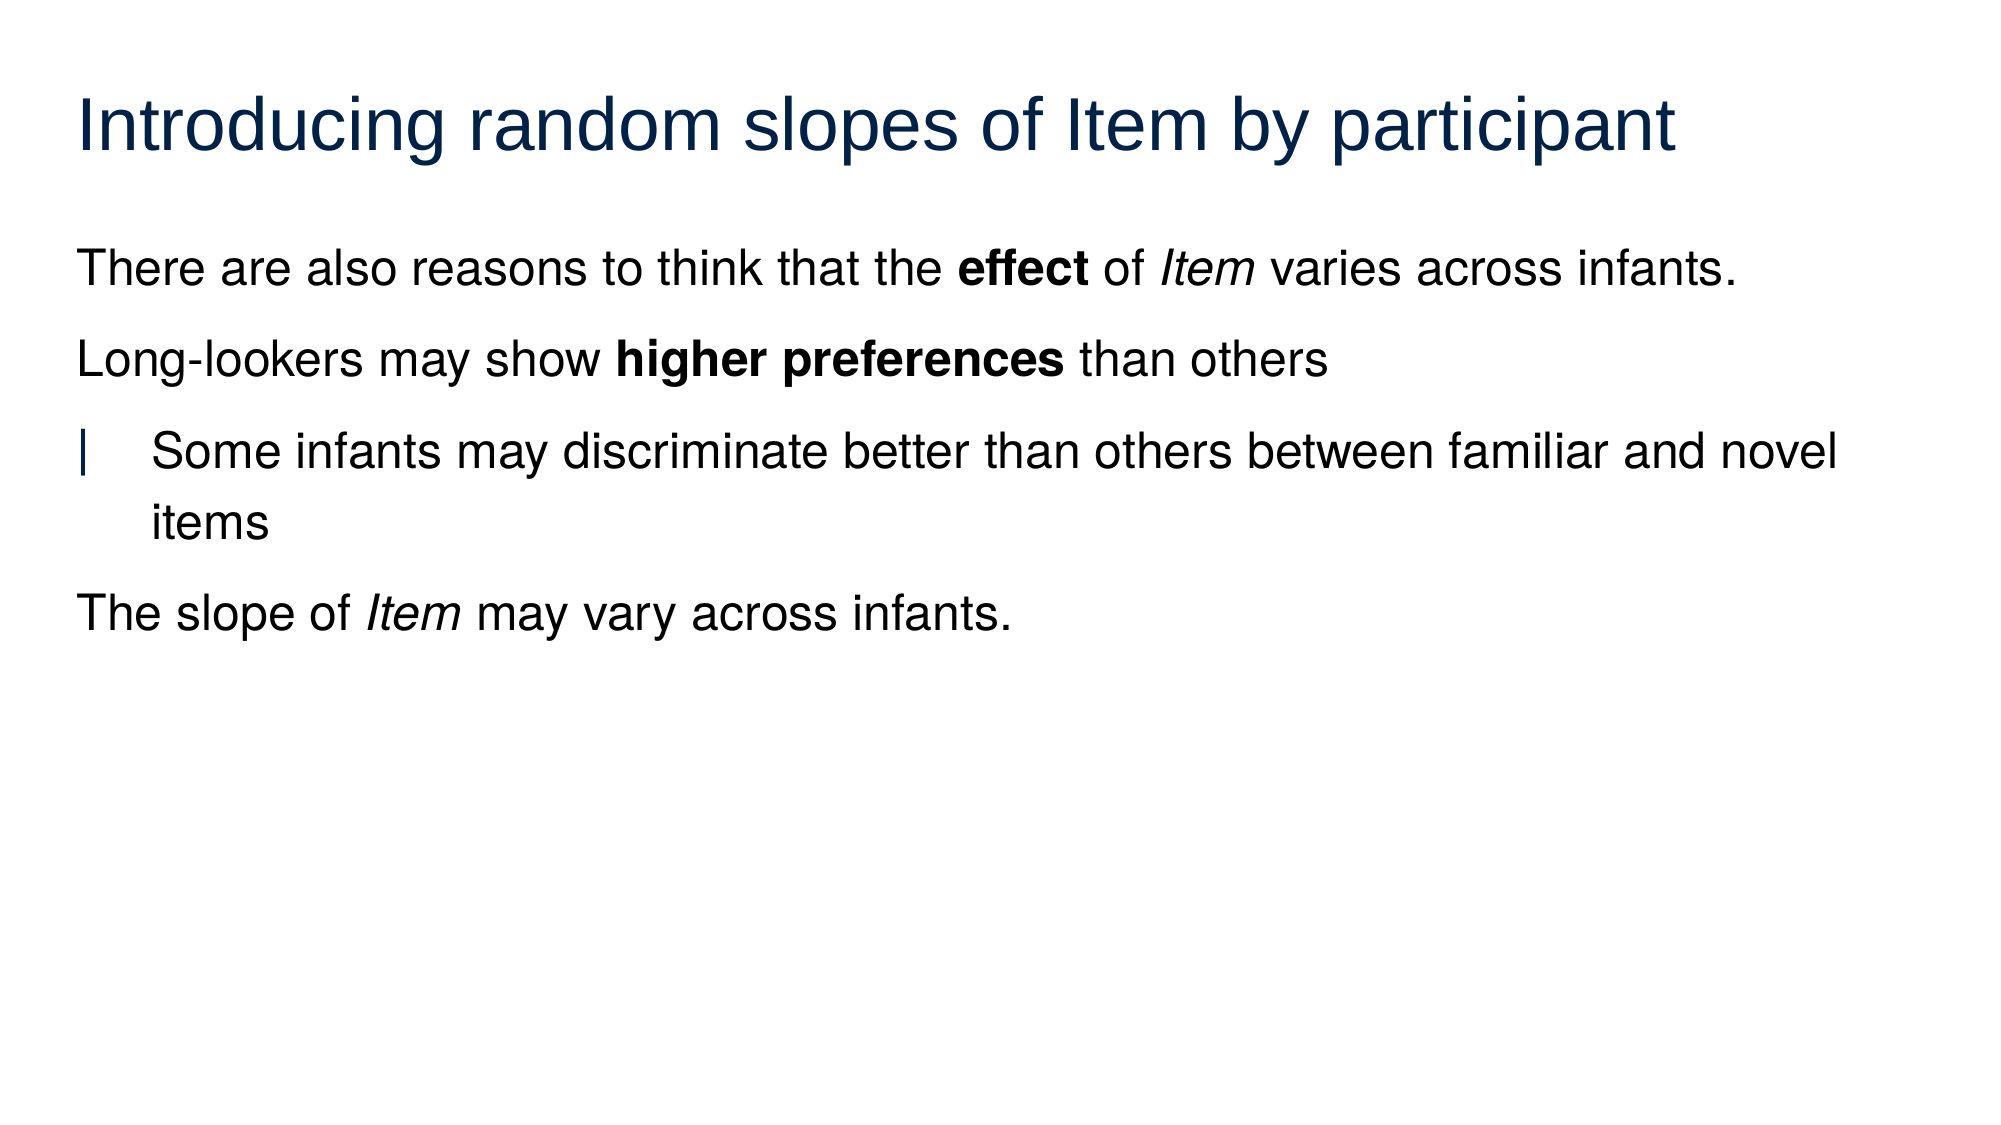

# Introducing random slopes of Item by participant
There are also reasons to think that the effect of Item varies across infants.
Long-lookers may show higher preferences than others
Some infants may discriminate better than others between familiar and novel items
The slope of Item may vary across infants.